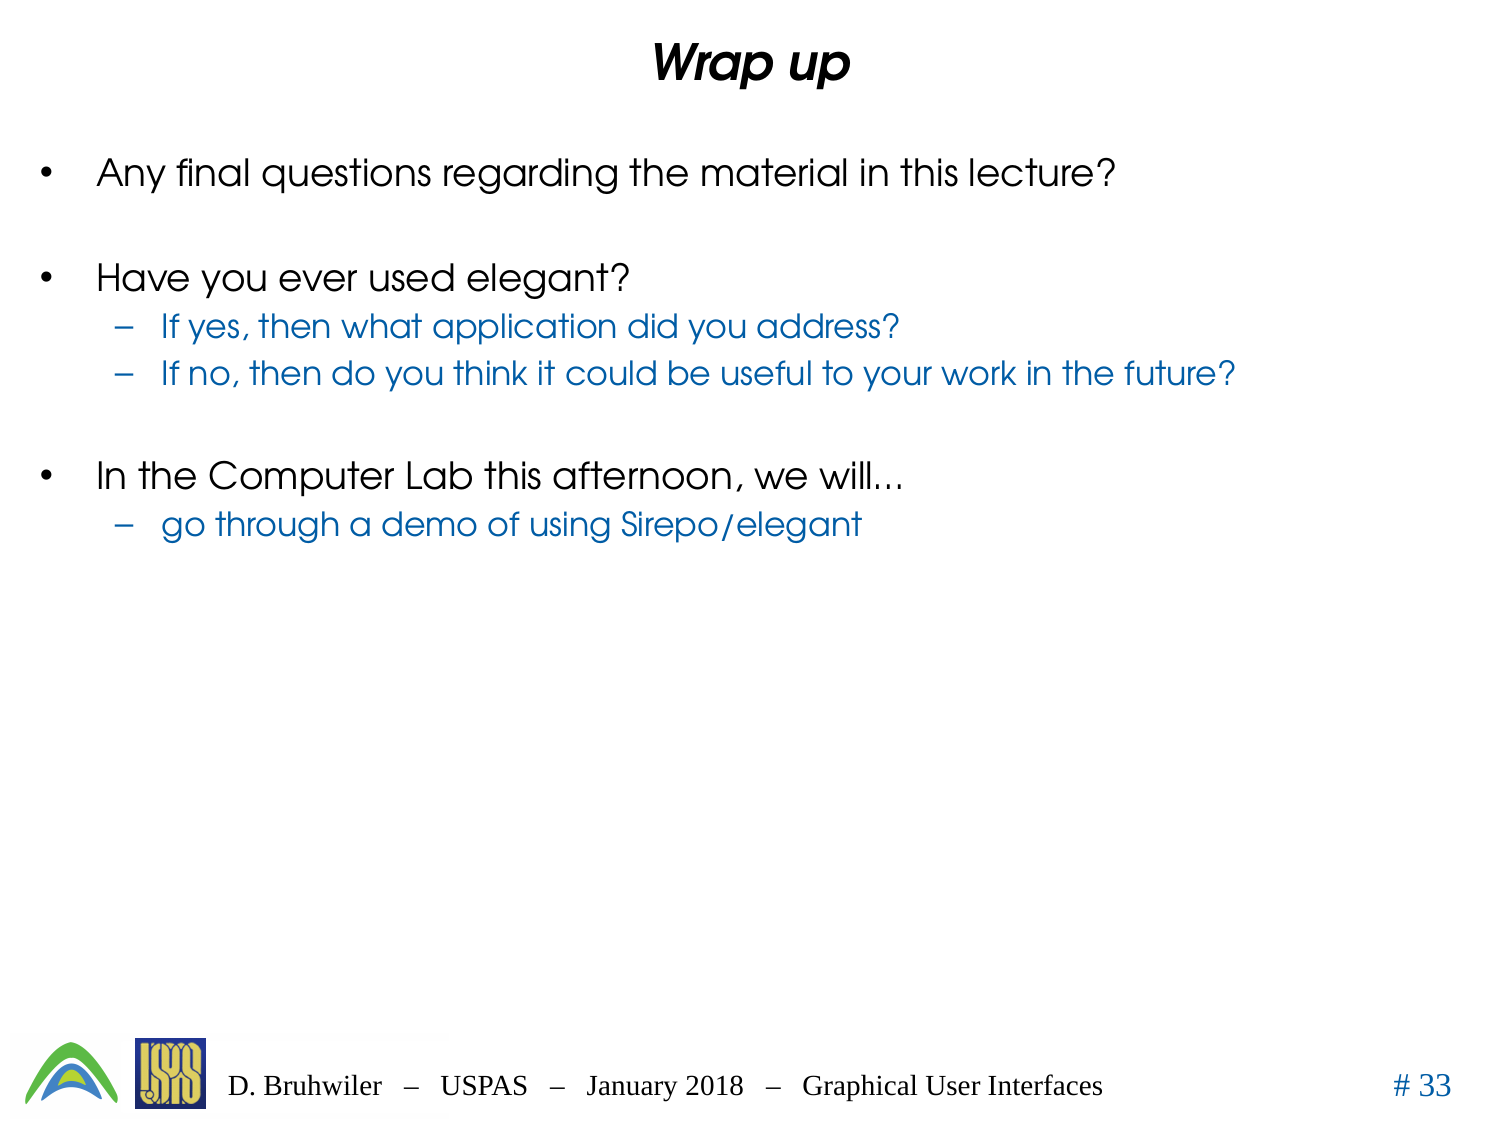

# Wrap up
Any final questions regarding the material in this lecture?

Have you ever used elegant?
If yes, then what application did you address?
If no, then do you think it could be useful to your work in the future?

In the Computer Lab this afternoon, we will…
go through a demo of using Sirepo/elegant